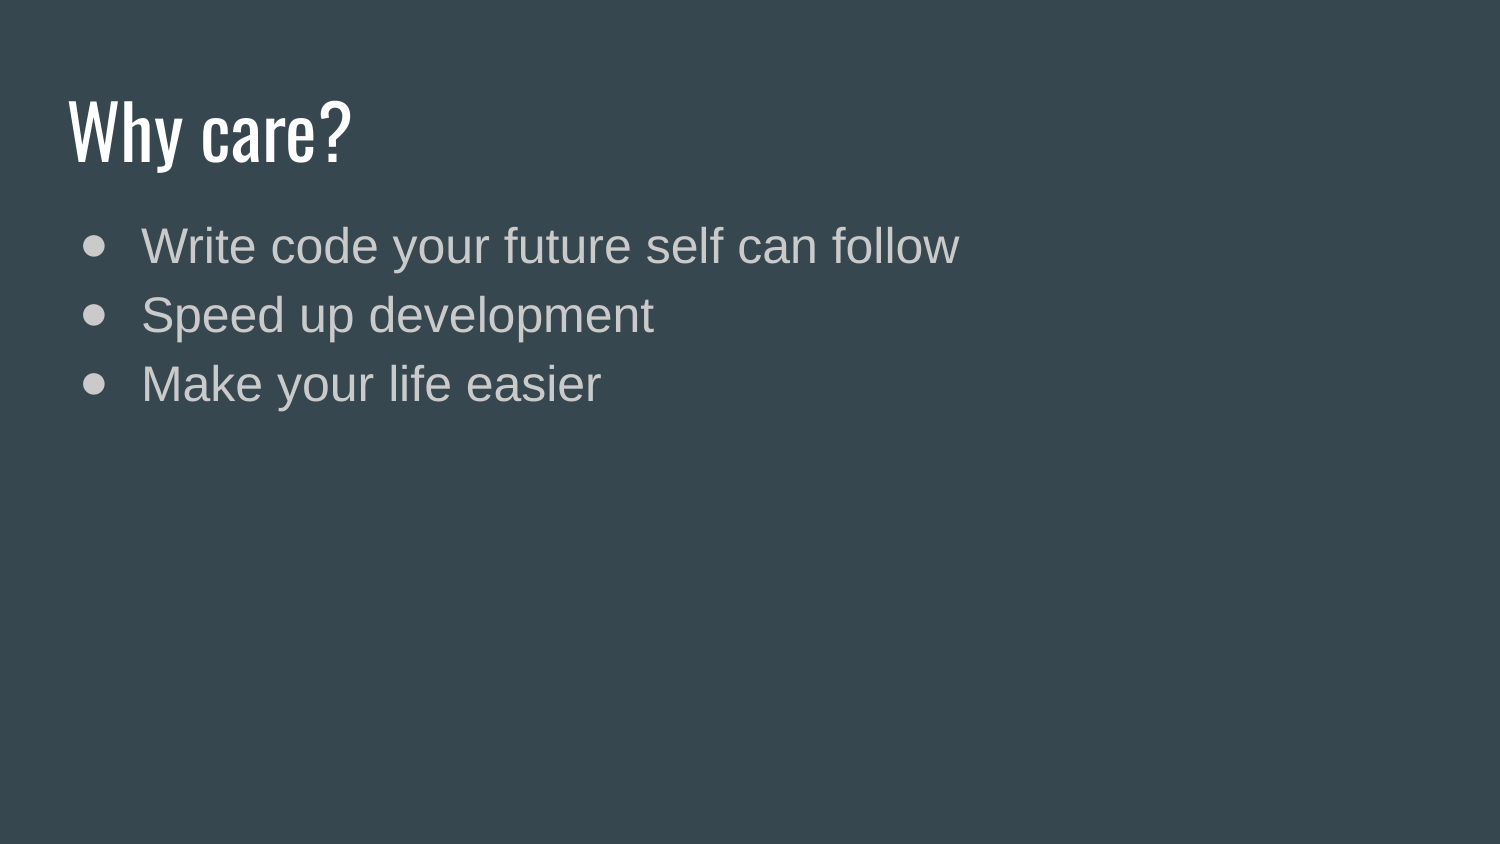

# Why care?
Write code your future self can follow
Speed up development
Make your life easier